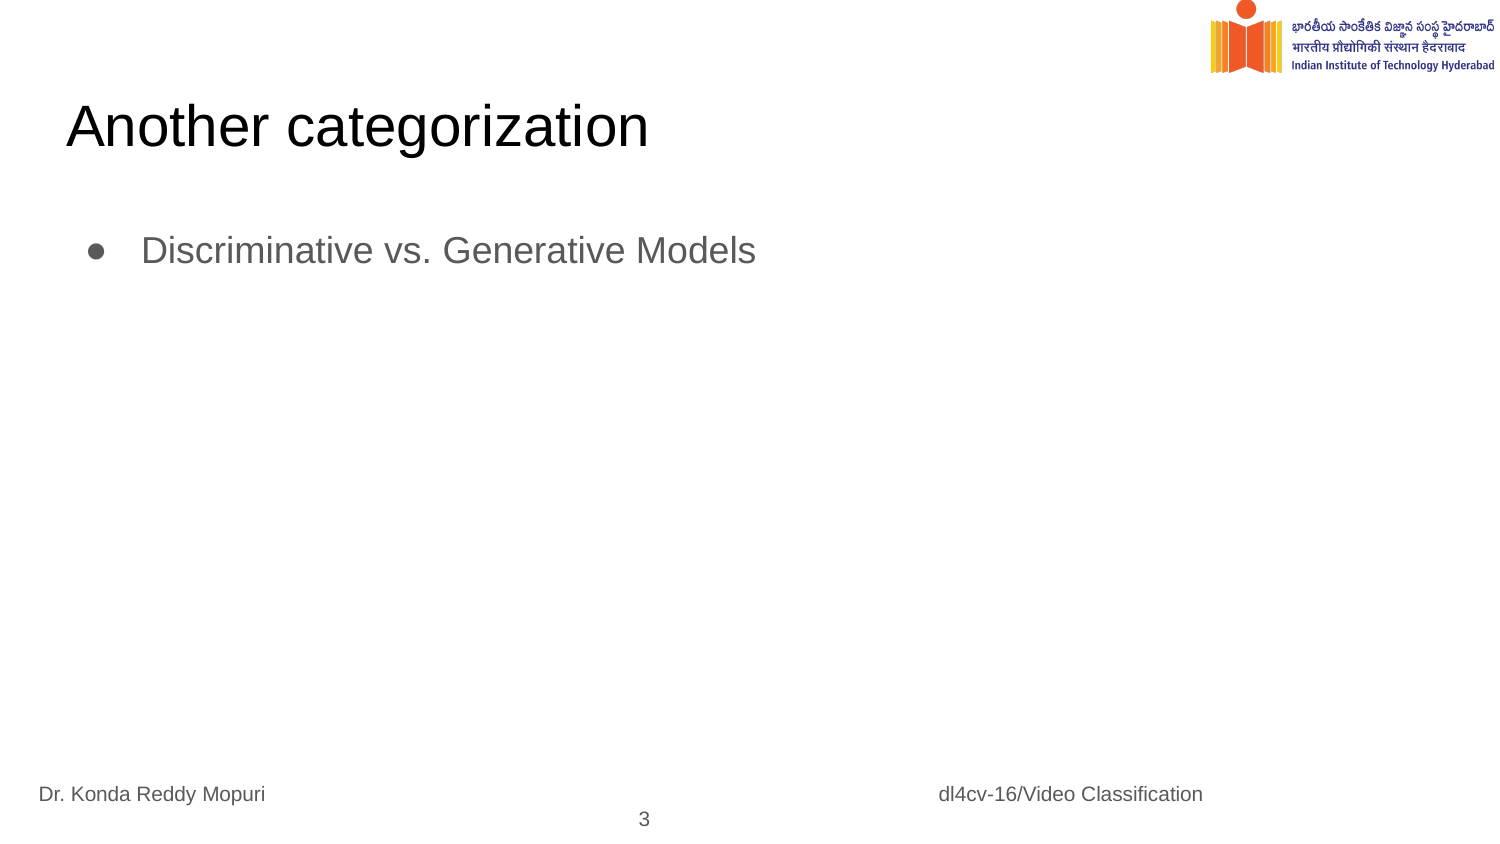

# Another categorization
Discriminative vs. Generative Models
Dr. Konda Reddy Mopuri					dl4cv-16/Video Classification				 		3